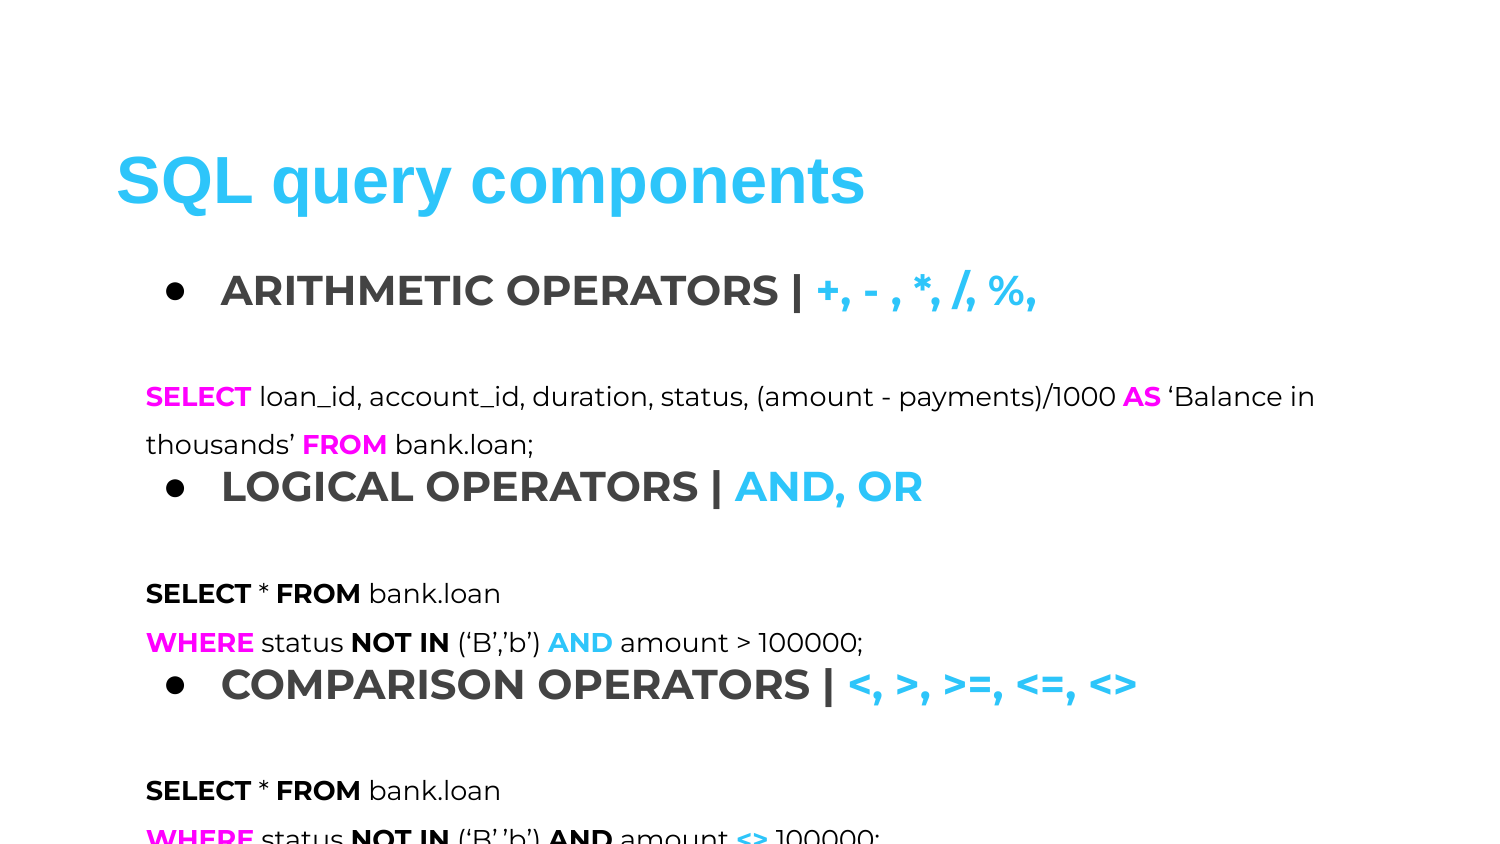

# SQL query components
ARITHMETIC OPERATORS | +, - , *, /, %,

SELECT loan_id, account_id, duration, status, (amount - payments)/1000 AS ‘Balance in thousands’ FROM bank.loan;
LOGICAL OPERATORS | AND, OR

SELECT * FROM bank.loan
WHERE status NOT IN (‘B’,’b’) AND amount > 100000;
COMPARISON OPERATORS | <, >, >=, <=, <>

SELECT * FROM bank.loan
WHERE status NOT IN (‘B’,’b’) AND amount <> 100000;